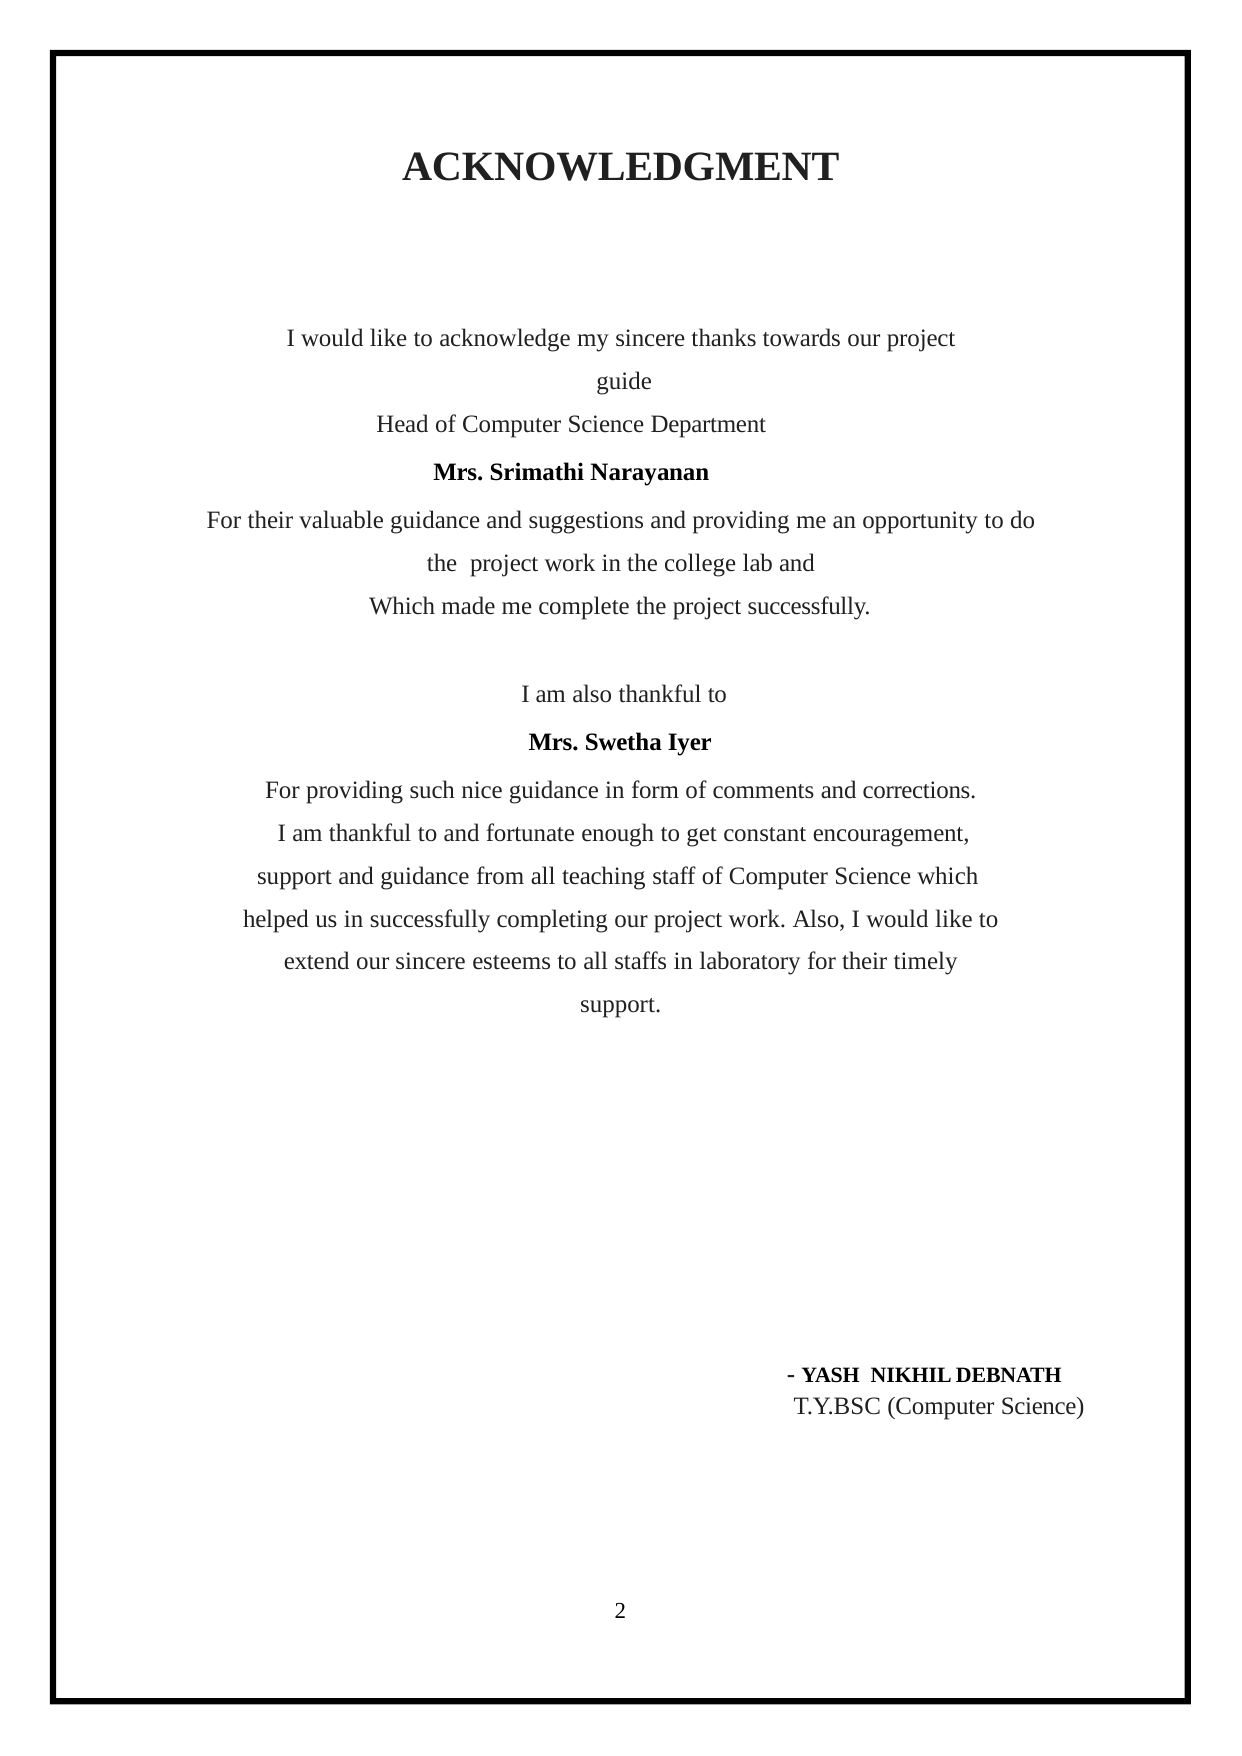

ACKNOWLEDGMENT
I would like to acknowledge my sincere thanks towards our project  guide
Head of Computer Science Department
Mrs. Srimathi Narayanan
For their valuable guidance and suggestions and providing me an opportunity to do the  project work in the college lab and
Which made me complete the project successfully.

I am also thankful to
Mrs. Swetha Iyer
For providing such nice guidance in form of comments and corrections.  I am thankful to and fortunate enough to get constant encouragement,
support and guidance from all teaching staff of Computer Science which  helped us in successfully completing our project work. Also, I would like to  extend our sincere esteems to all staffs in laboratory for their timely  support.
- YASH  NIKHIL DEBNATH
T.Y.BSC (Computer Science)
2